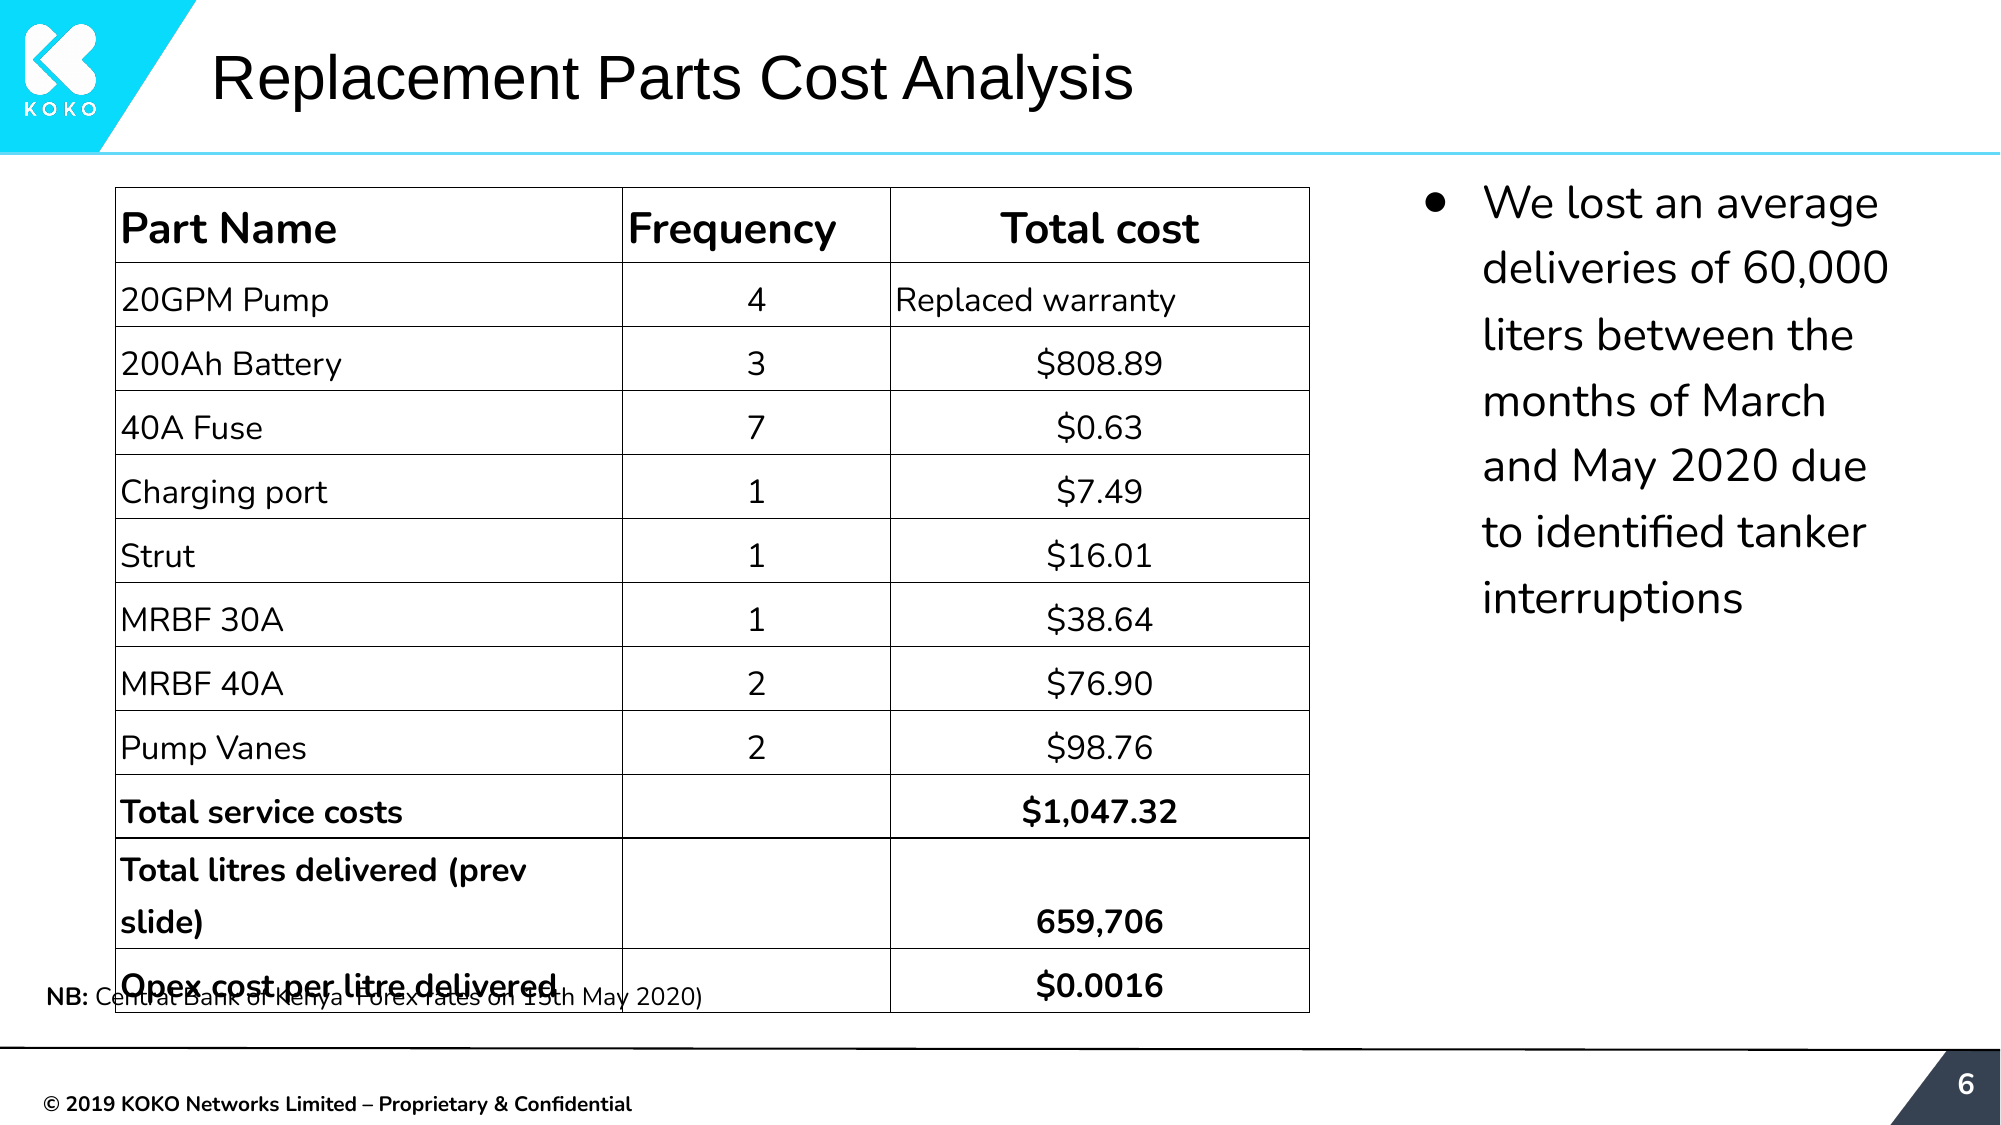

# Replacement Parts Cost Analysis
We lost an average deliveries of 60,000 liters between the months of March and May 2020 due to identified tanker interruptions

| Part Name | Frequency | Total cost |
| --- | --- | --- |
| 20GPM Pump | 4 | Replaced warranty |
| 200Ah Battery | 3 | $808.89 |
| 40A Fuse | 7 | $0.63 |
| Charging port | 1 | $7.49 |
| Strut | 1 | $16.01 |
| MRBF 30A | 1 | $38.64 |
| MRBF 40A | 2 | $76.90 |
| Pump Vanes | 2 | $98.76 |
| Total service costs |  | $1,047.32 |
| Total litres delivered (prev slide) |  | 659,706 |
| Opex cost per litre delivered |  | $0.0016 |
NB: Central Bank of Kenya  Forex rates on 15th May 2020)
6